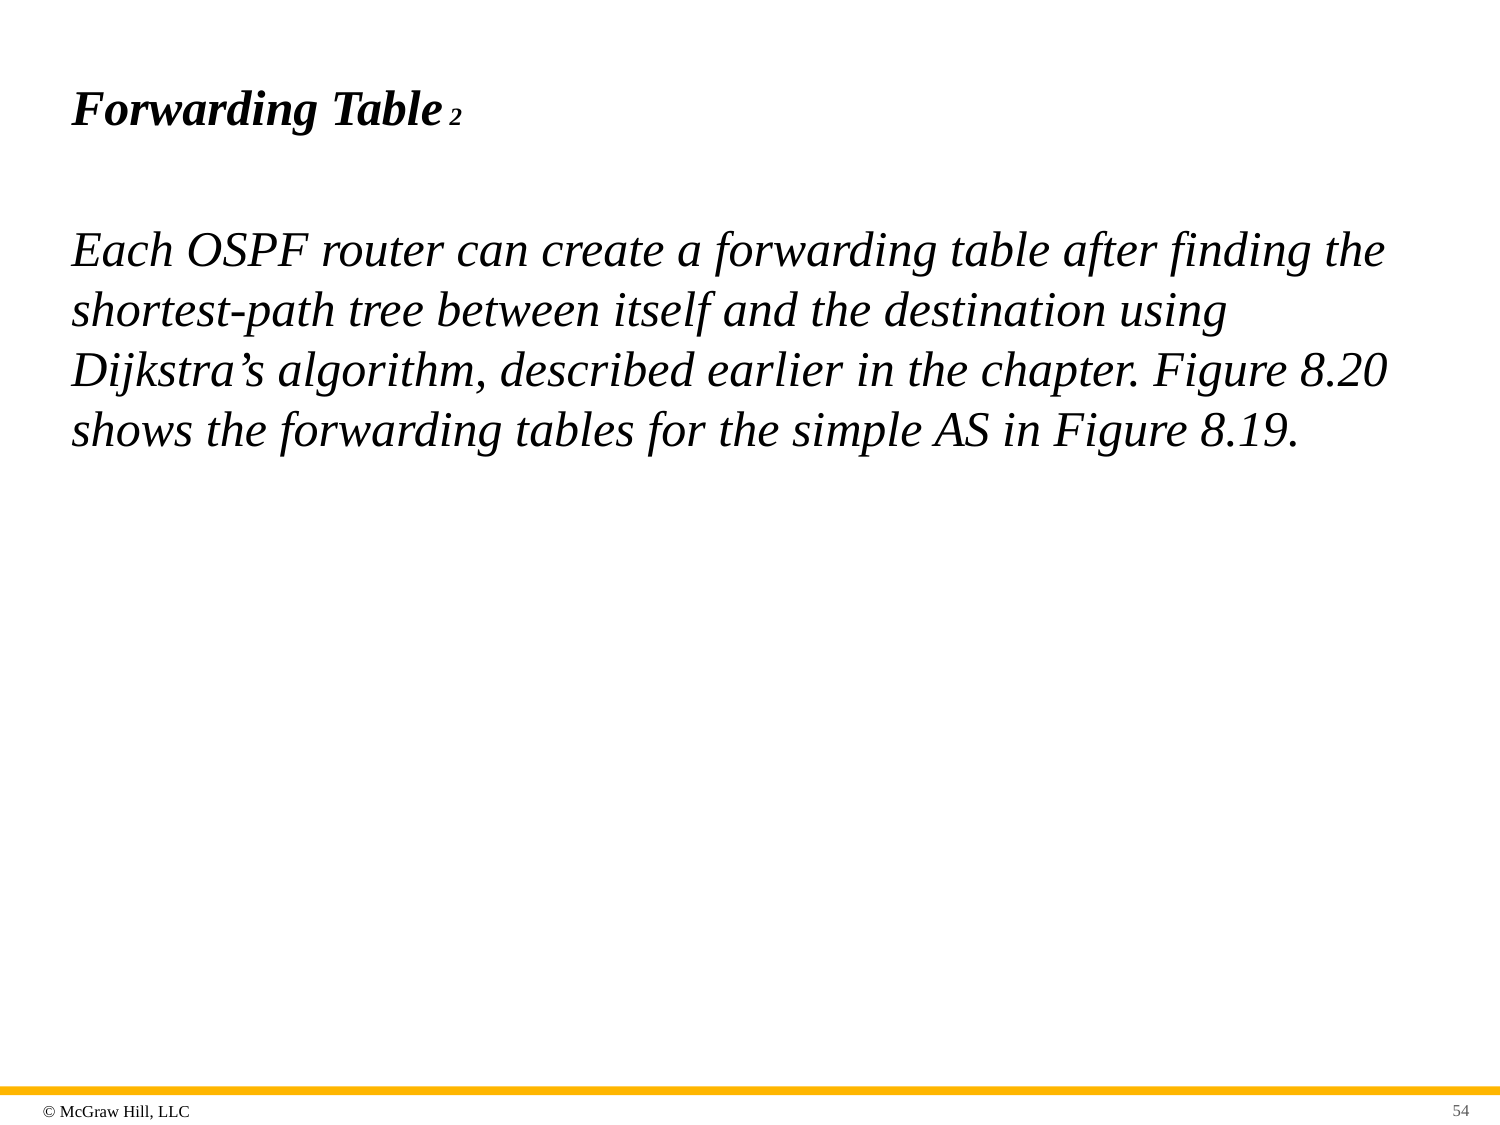

# Forwarding Table 2
Each OSPF router can create a forwarding table after finding the shortest-path tree between itself and the destination using Dijkstra’s algorithm, described earlier in the chapter. Figure 8.20 shows the forwarding tables for the simple AS in Figure 8.19.
54